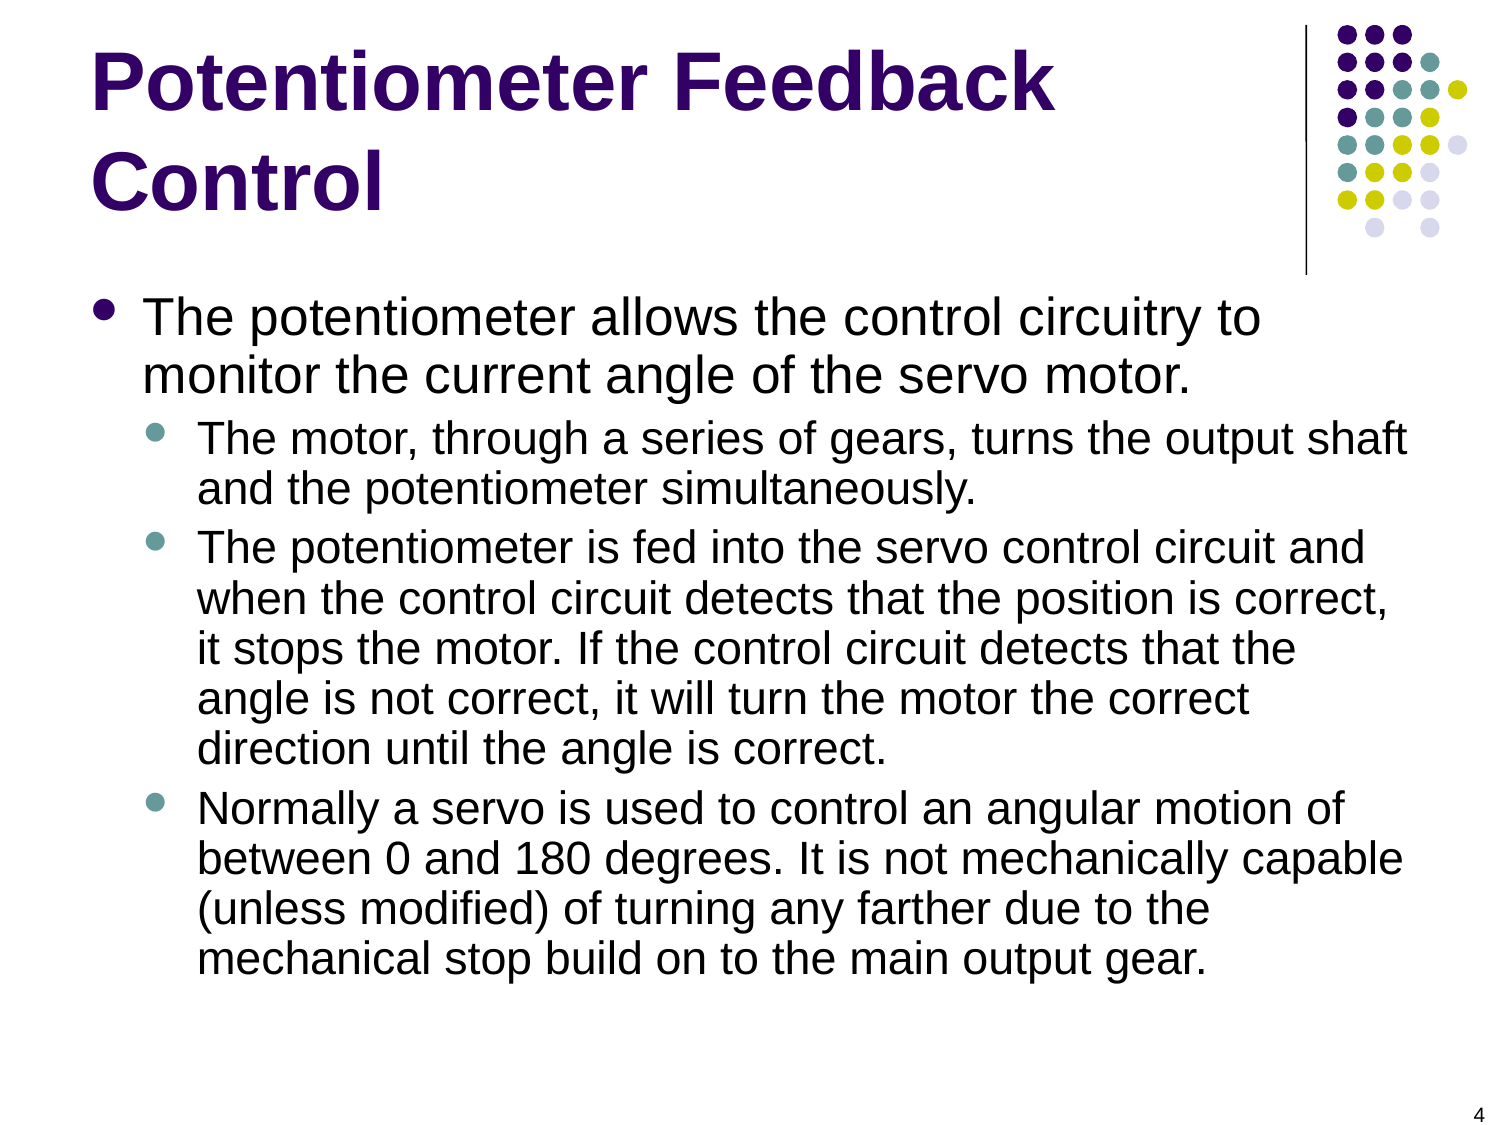

# Potentiometer Feedback Control
The potentiometer allows the control circuitry to monitor the current angle of the servo motor.
The motor, through a series of gears, turns the output shaft and the potentiometer simultaneously.
The potentiometer is fed into the servo control circuit and when the control circuit detects that the position is correct, it stops the motor. If the control circuit detects that the angle is not correct, it will turn the motor the correct direction until the angle is correct.
Normally a servo is used to control an angular motion of between 0 and 180 degrees. It is not mechanically capable (unless modified) of turning any farther due to the mechanical stop build on to the main output gear.

4